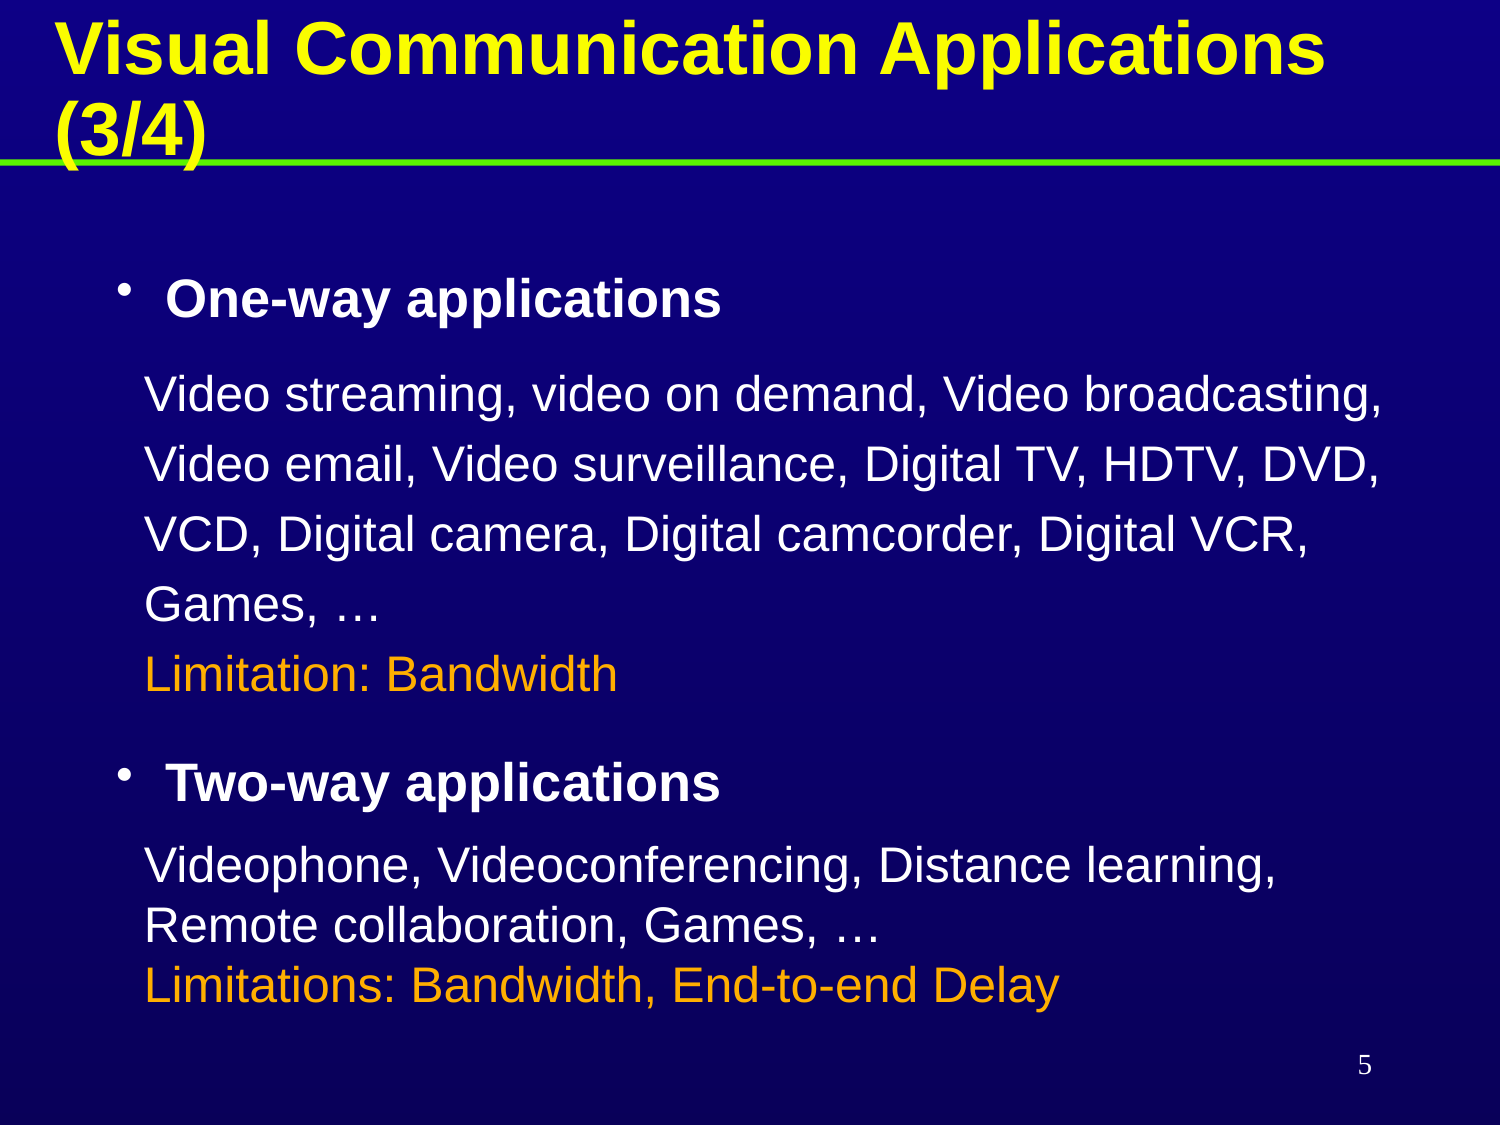

# Visual Communication Applications (3/4)
 One-way applications

  Video streaming, video on demand, Video broadcasting,
  Video email, Video surveillance, Digital TV, HDTV, DVD,
  VCD, Digital camera, Digital camcorder, Digital VCR,
  Games, …
  Limitation: Bandwidth

 Two-way applications

  Videophone, Videoconferencing, Distance learning,
  Remote collaboration, Games, …
  Limitations: Bandwidth, End-to-end Delay
5